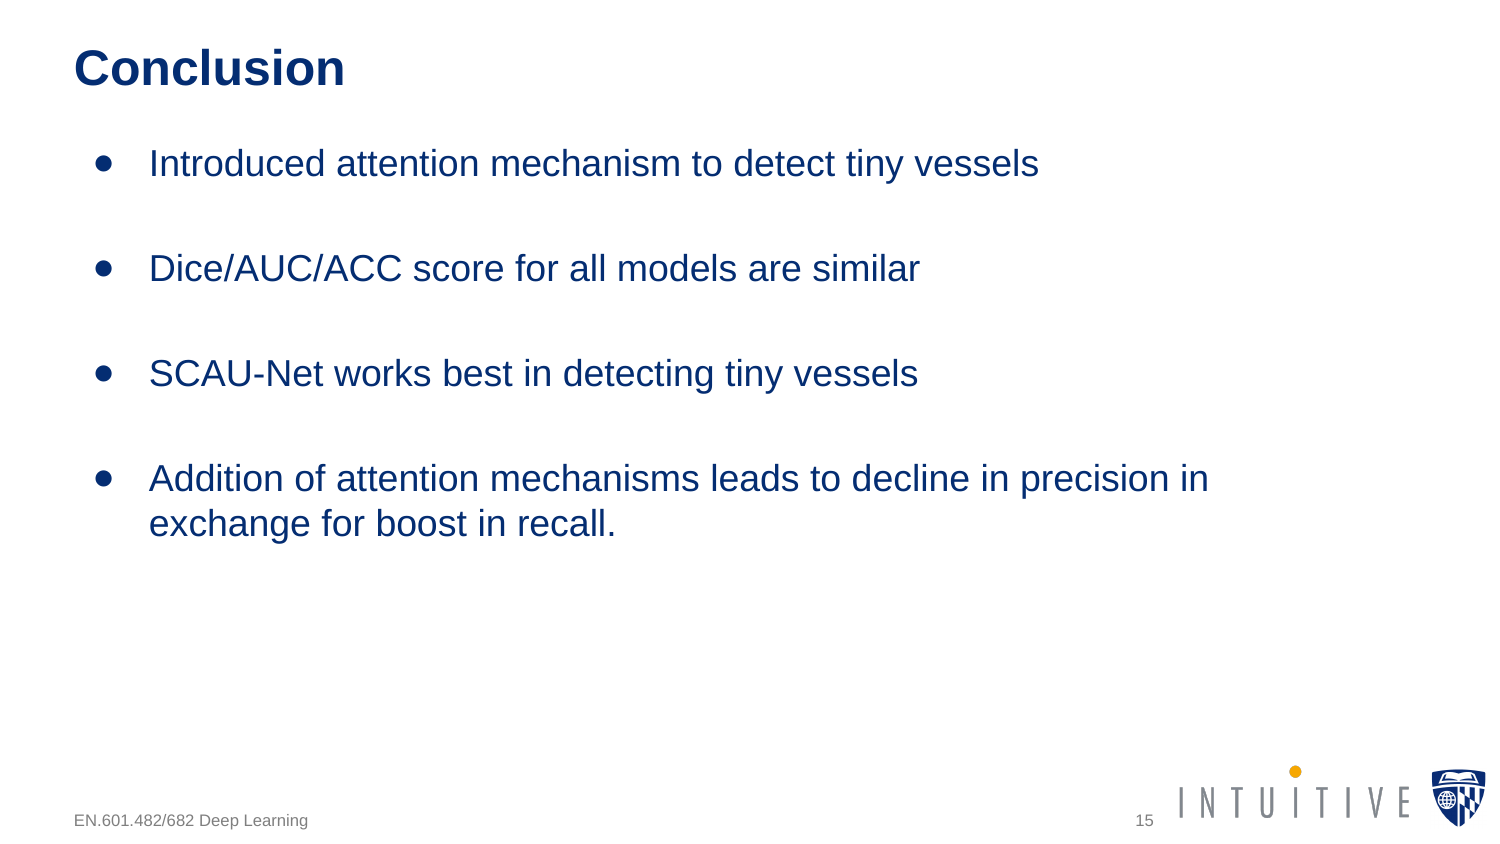

# Conclusion
Introduced attention mechanism to detect tiny vessels

Dice/AUC/ACC score for all models are similar

SCAU-Net works best in detecting tiny vessels

Addition of attention mechanisms leads to decline in precision in exchange for boost in recall.